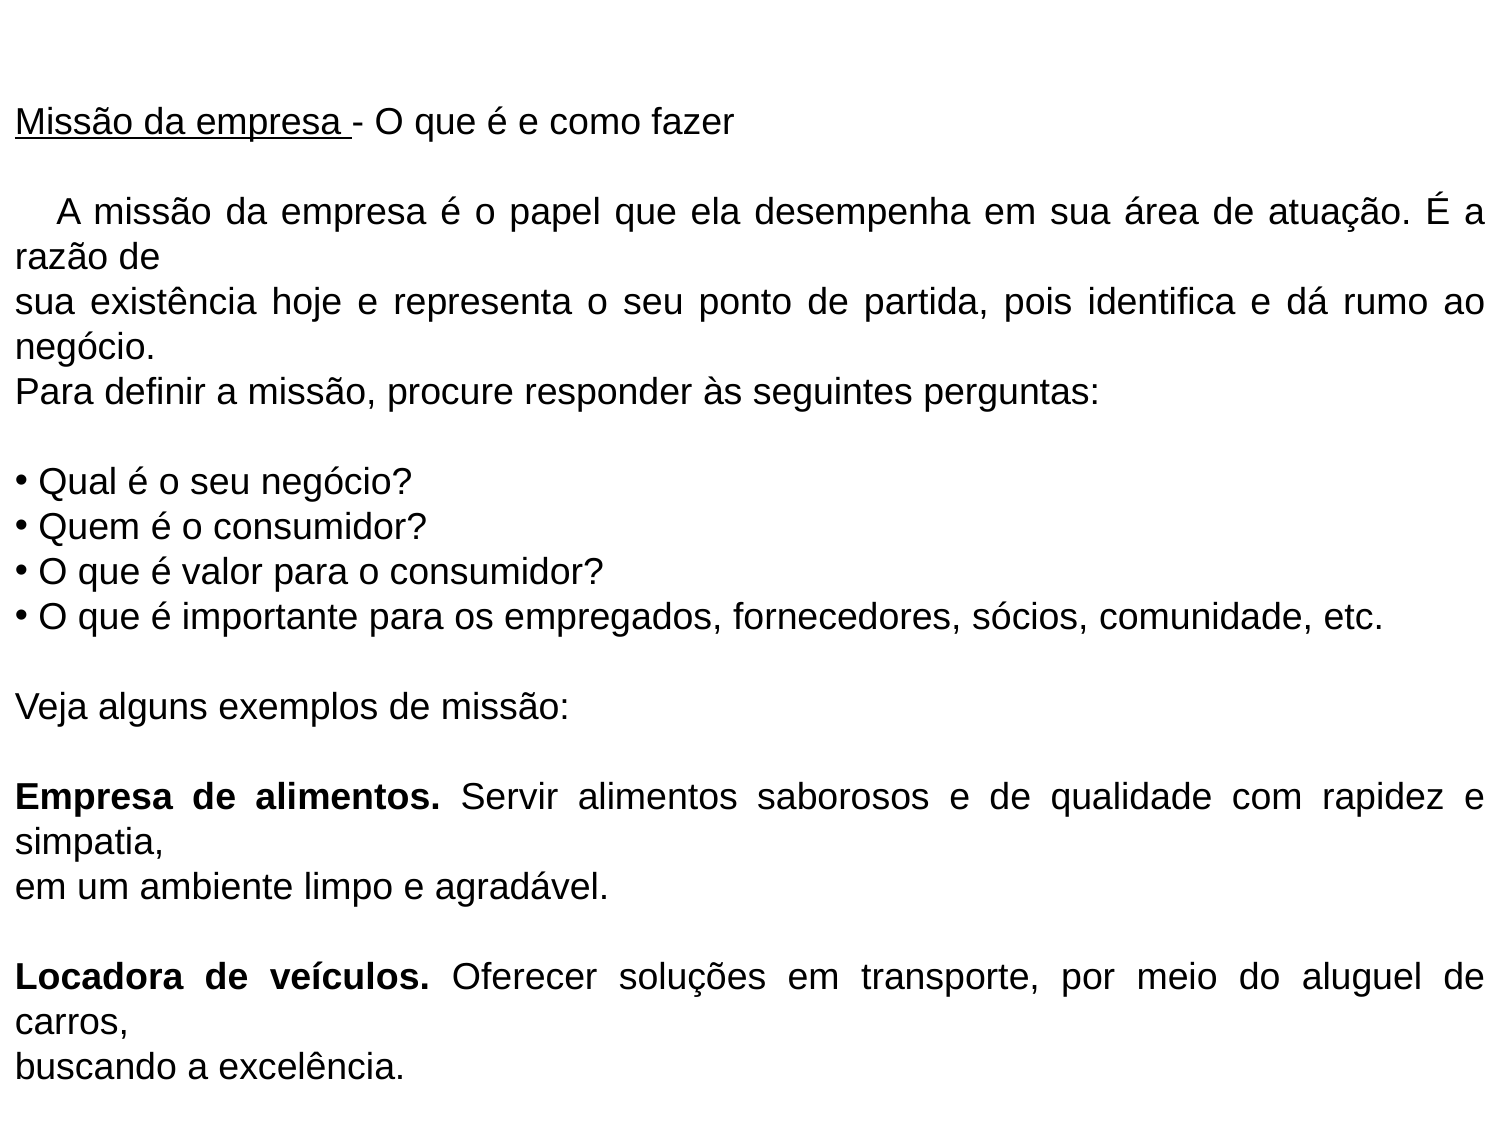

Missão da empresa - O que é e como fazer

   A missão da empresa é o papel que ela desempenha em sua área de atuação. É a razão de
sua existência hoje e representa o seu ponto de partida, pois identifica e dá rumo ao negócio.
Para definir a missão, procure responder às seguintes perguntas:

 Qual é o seu negócio?
 Quem é o consumidor?
 O que é valor para o consumidor?
 O que é importante para os empregados, fornecedores, sócios, comunidade, etc.

Veja alguns exemplos de missão:

Empresa de alimentos. Servir alimentos saborosos e de qualidade com rapidez e simpatia,
em um ambiente limpo e agradável.

Locadora de veículos. Oferecer soluções em transporte, por meio do aluguel de carros,
buscando a excelência.

Hospital. Promover a melhoria da qualidade de vida e satisfação das pessoas, praticando a
melhor medicina, por meio de uma organização hospitalar autossustentável.